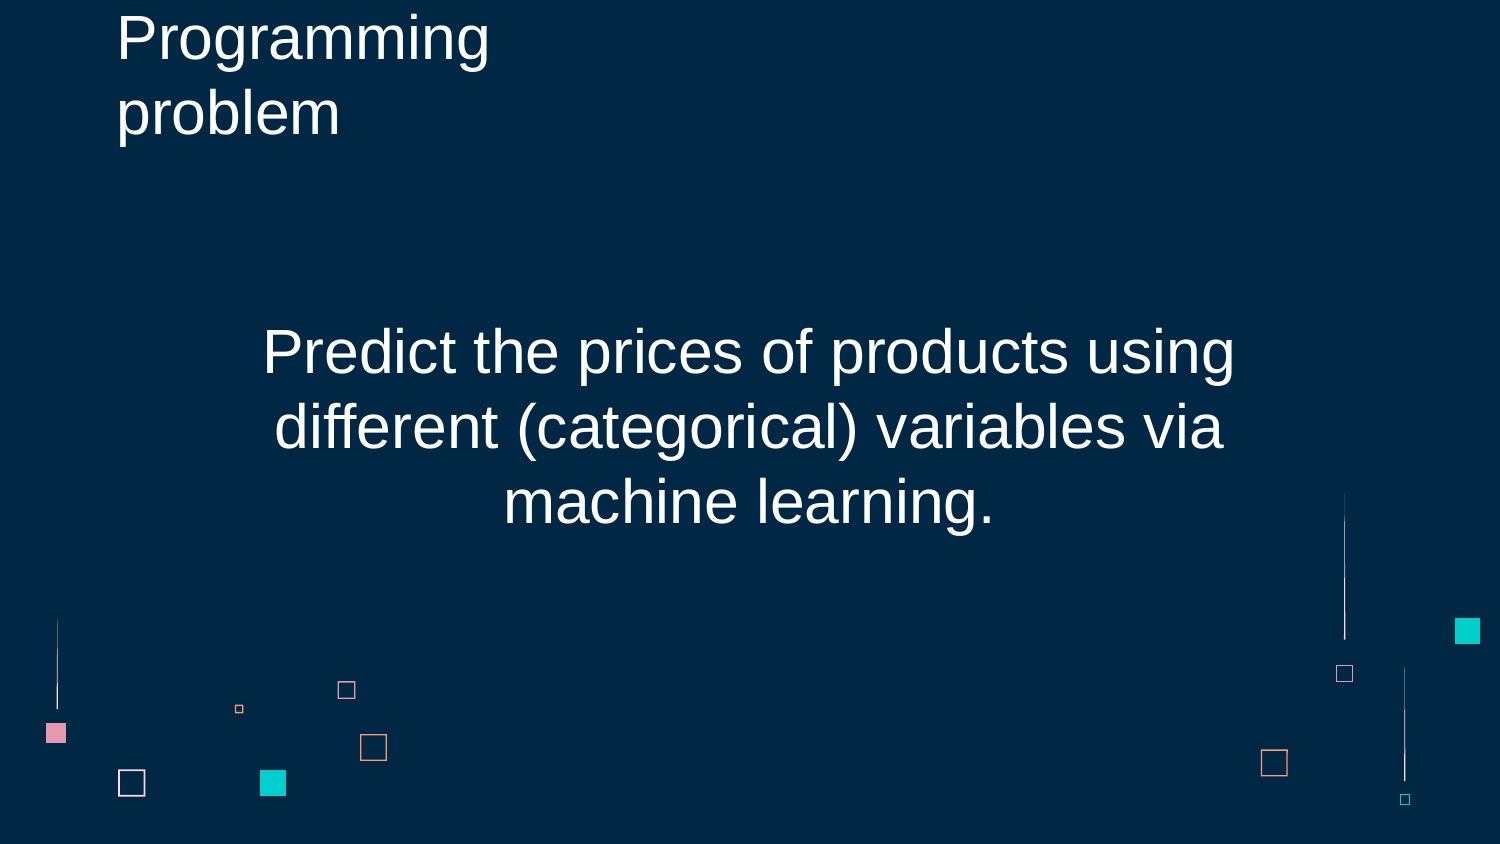

# Programming problem
Predict the prices of products using different (categorical) variables via machine learning.